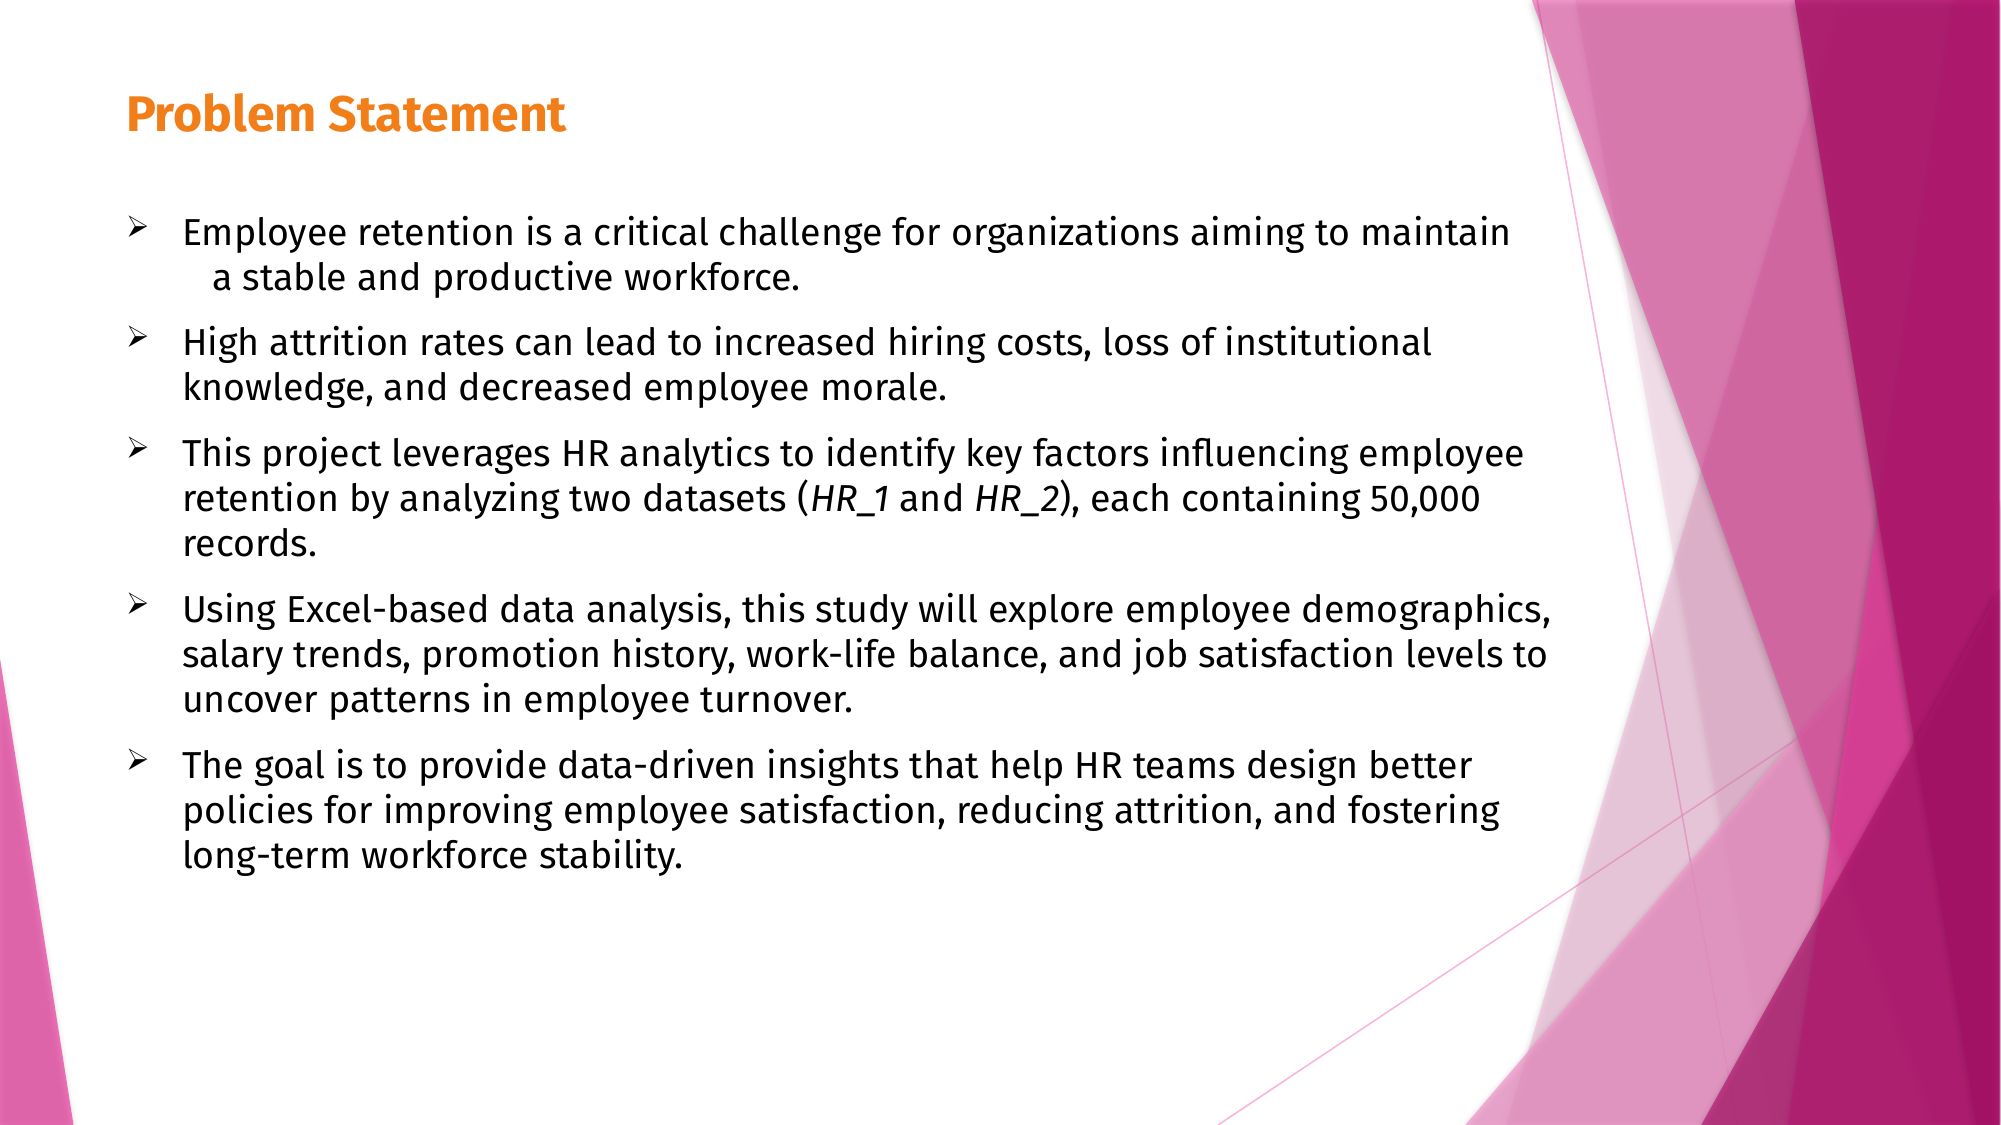

# Problem Statement
Employee retention is a critical challenge for organizations aiming to maintain         a stable and productive workforce.
High attrition rates can lead to increased hiring costs, loss of institutional knowledge, and decreased employee morale.
This project leverages HR analytics to identify key factors influencing employee retention by analyzing two datasets (HR_1 and HR_2), each containing 50,000 records.
Using Excel-based data analysis, this study will explore employee demographics, salary trends, promotion history, work-life balance, and job satisfaction levels to uncover patterns in employee turnover.
The goal is to provide data-driven insights that help HR teams design better policies for improving employee satisfaction, reducing attrition, and fostering long-term workforce stability.